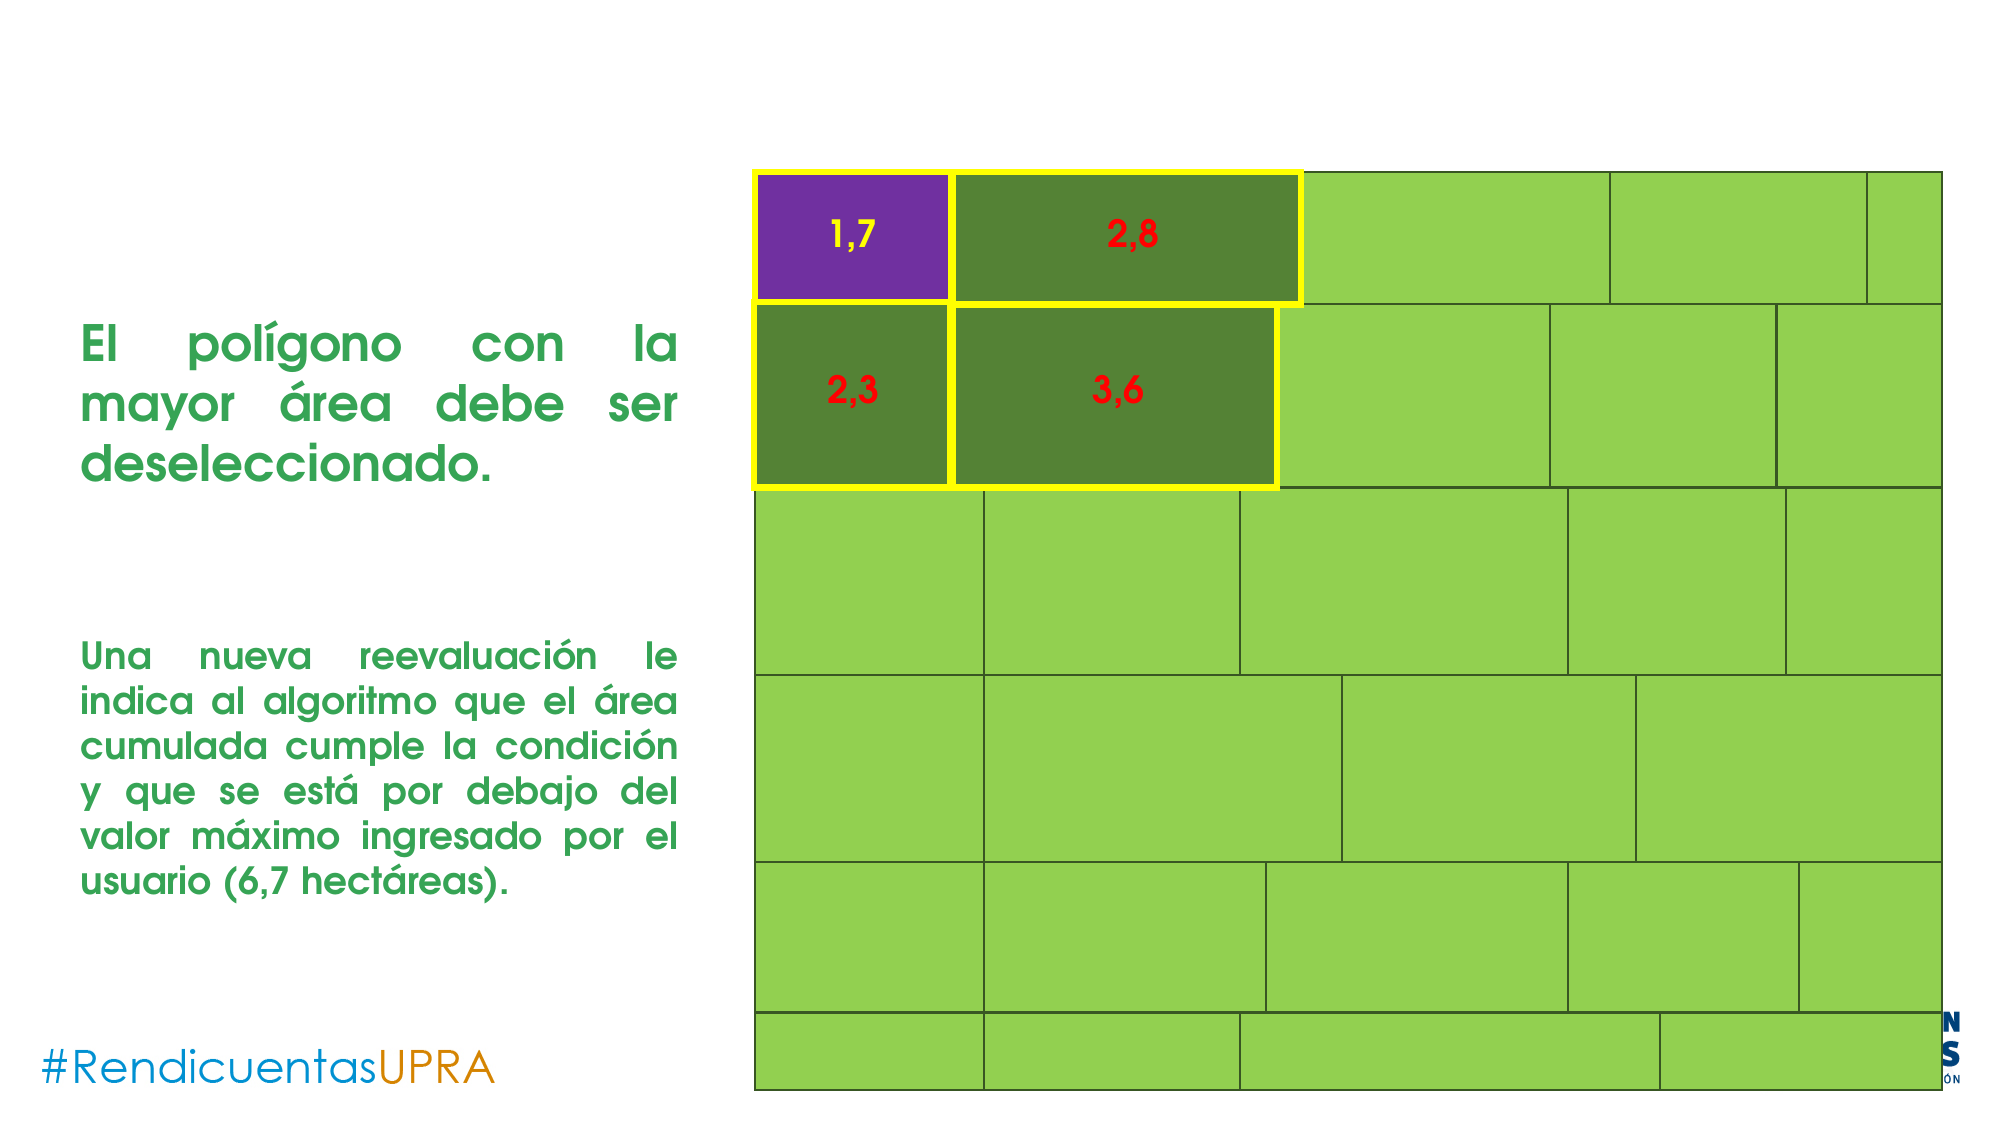

1,7
2,8

El polígono con la mayor área debe ser deseleccionado.

2,3
3,6

Una nueva reevaluación le indica al algoritmo que el área cumulada cumple la condición y que se está por debajo del valor máximo ingresado por el usuario (6,7 hectáreas).